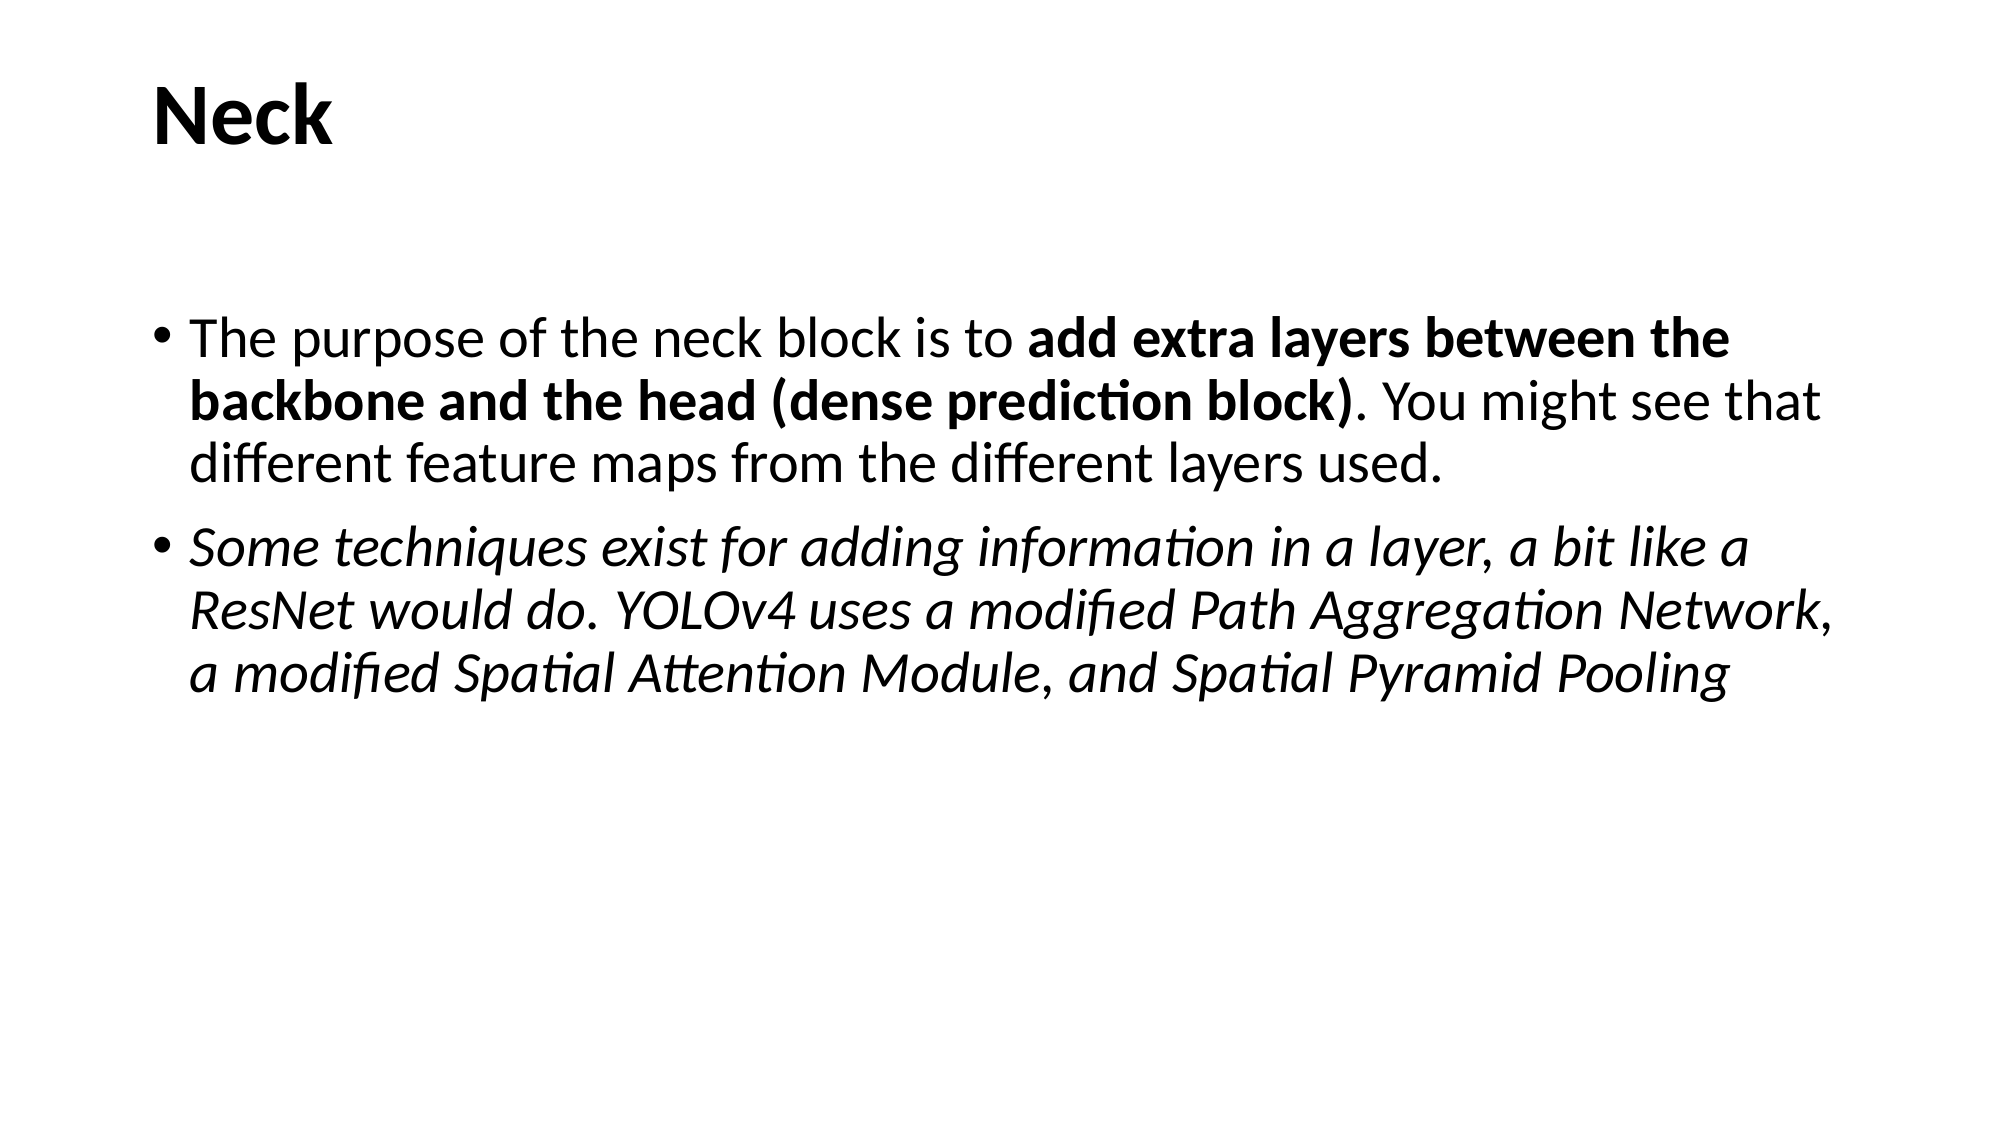

# Neck
The purpose of the neck block is to add extra layers between the backbone and the head (dense prediction block). You might see that different feature maps from the different layers used.
Some techniques exist for adding information in a layer, a bit like a ResNet would do. YOLOv4 uses a modified Path Aggregation Network, a modified Spatial Attention Module, and Spatial Pyramid Pooling